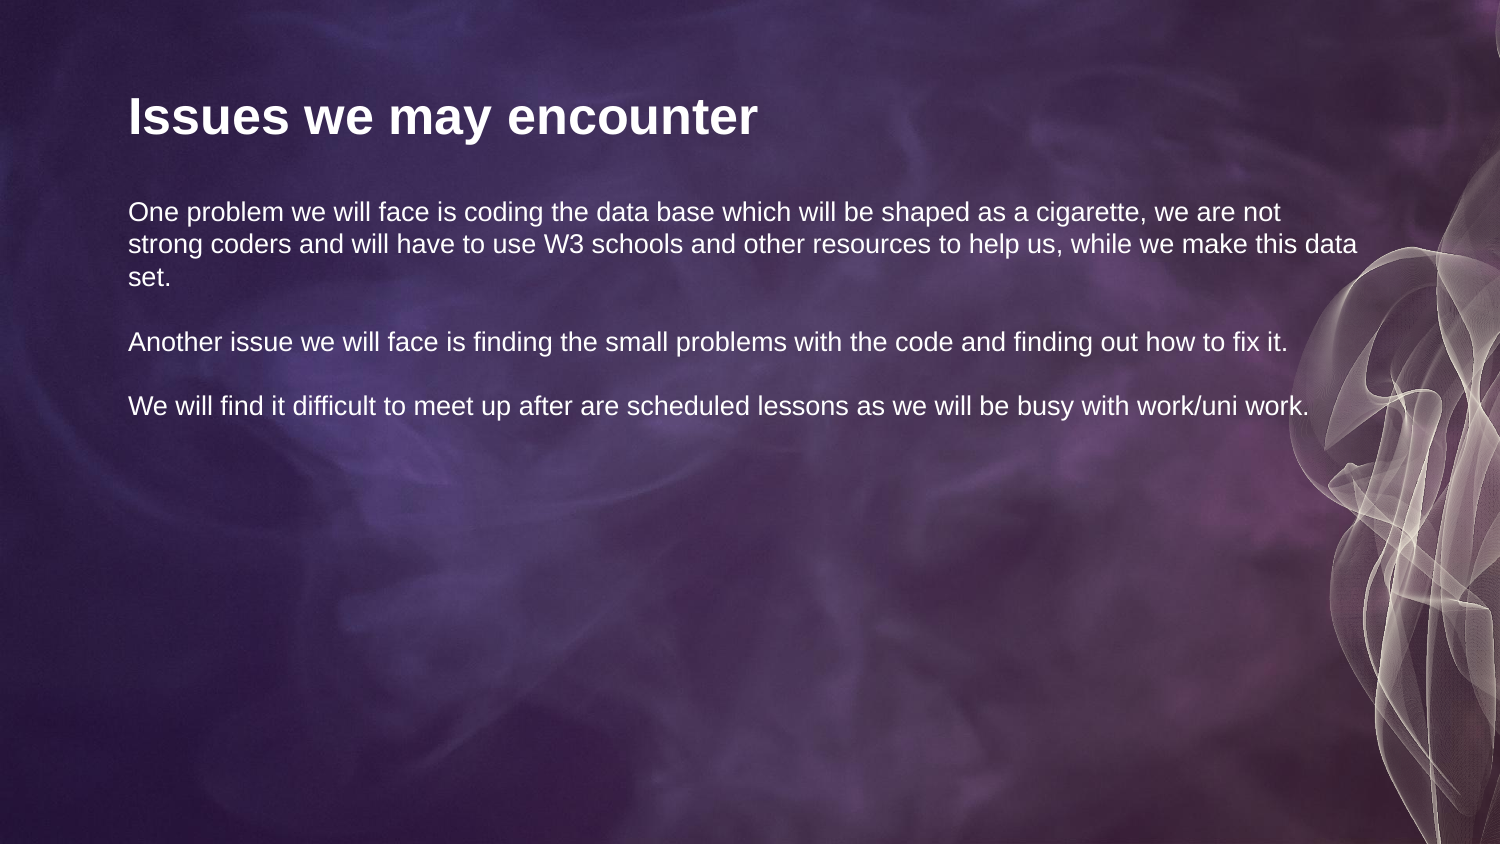

# Issues we may encounter
One problem we will face is coding the data base which will be shaped as a cigarette, we are not strong coders and will have to use W3 schools and other resources to help us, while we make this data set.

Another issue we will face is finding the small problems with the code and finding out how to fix it.

We will find it difficult to meet up after are scheduled lessons as we will be busy with work/uni work.